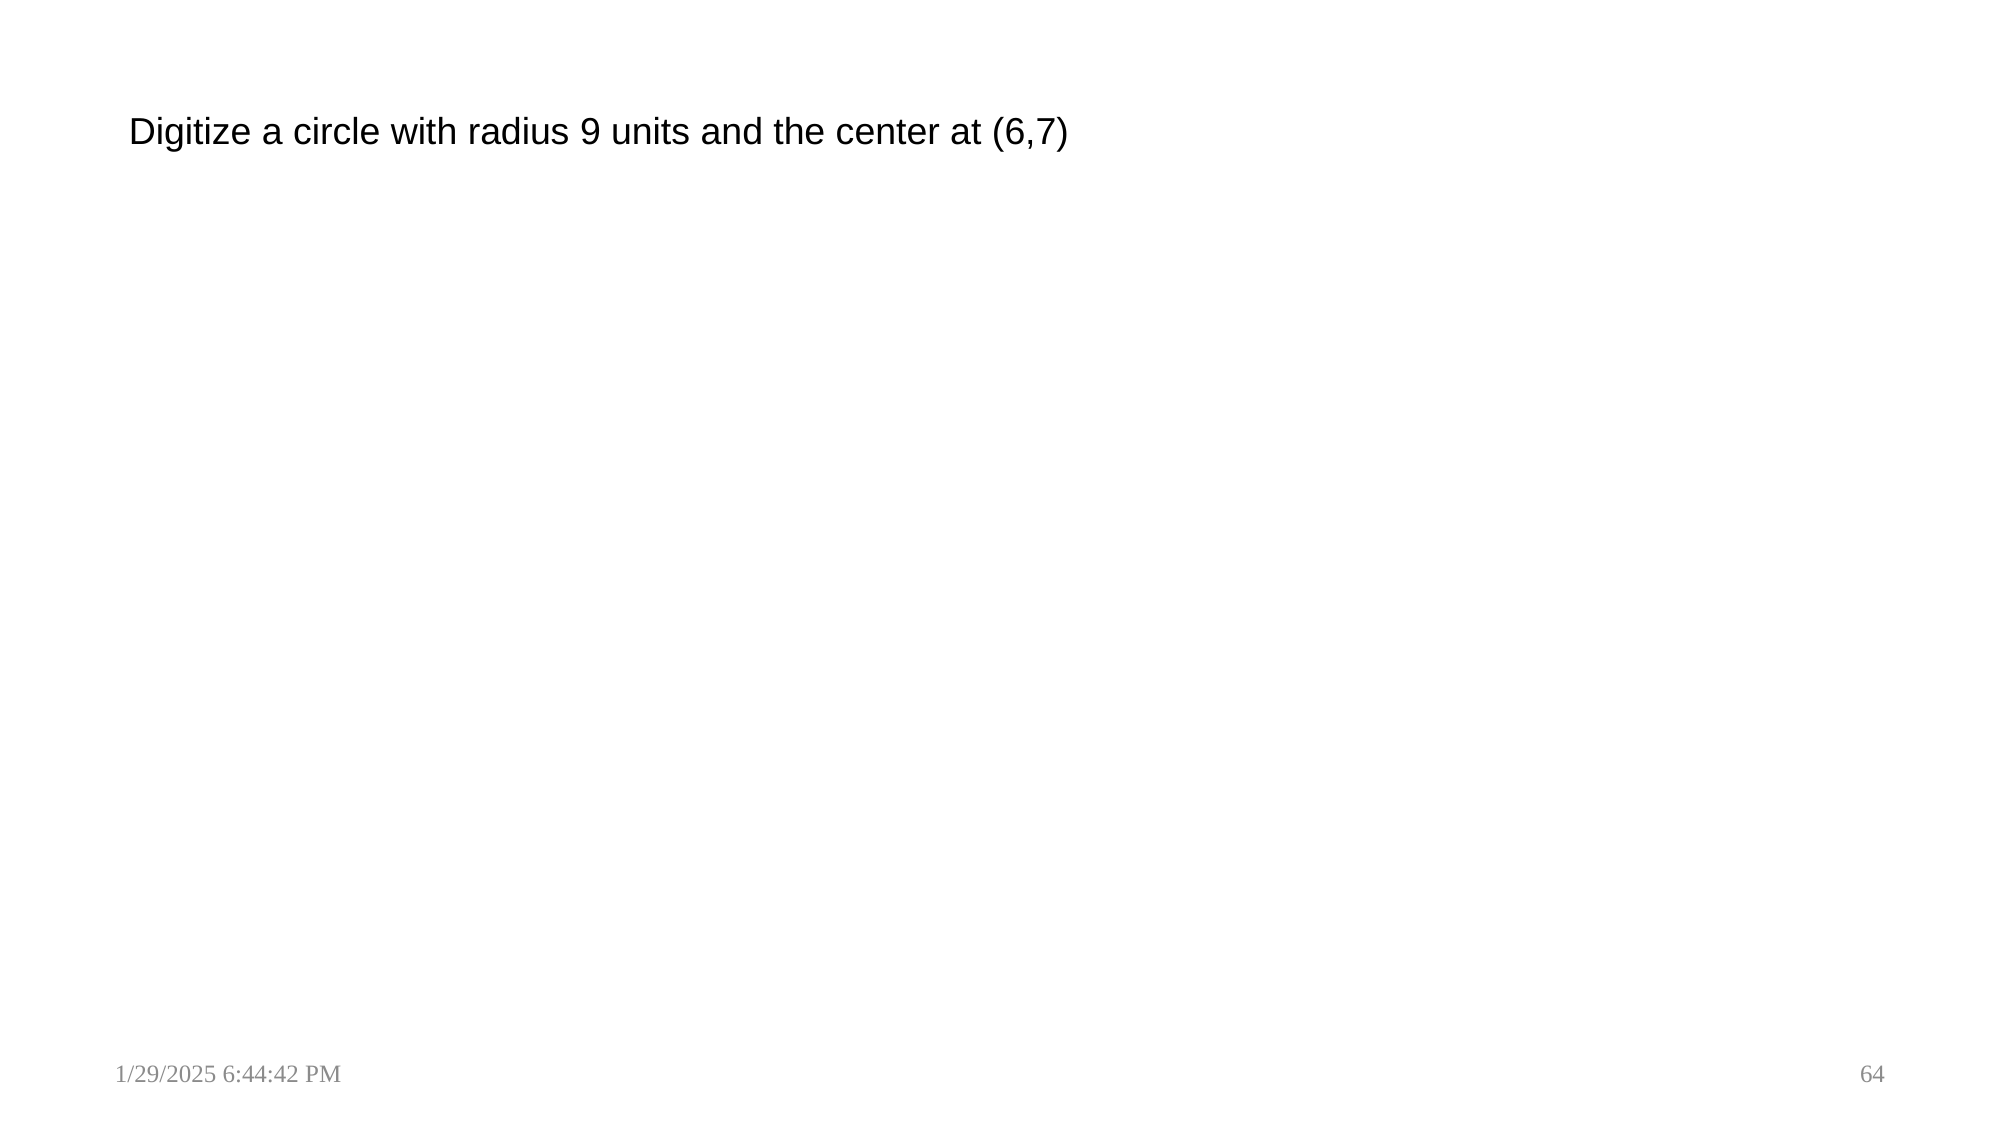

Digitize a circle with radius 9 units and the center at (6,7)
1/29/2025 6:44:42 PM
64